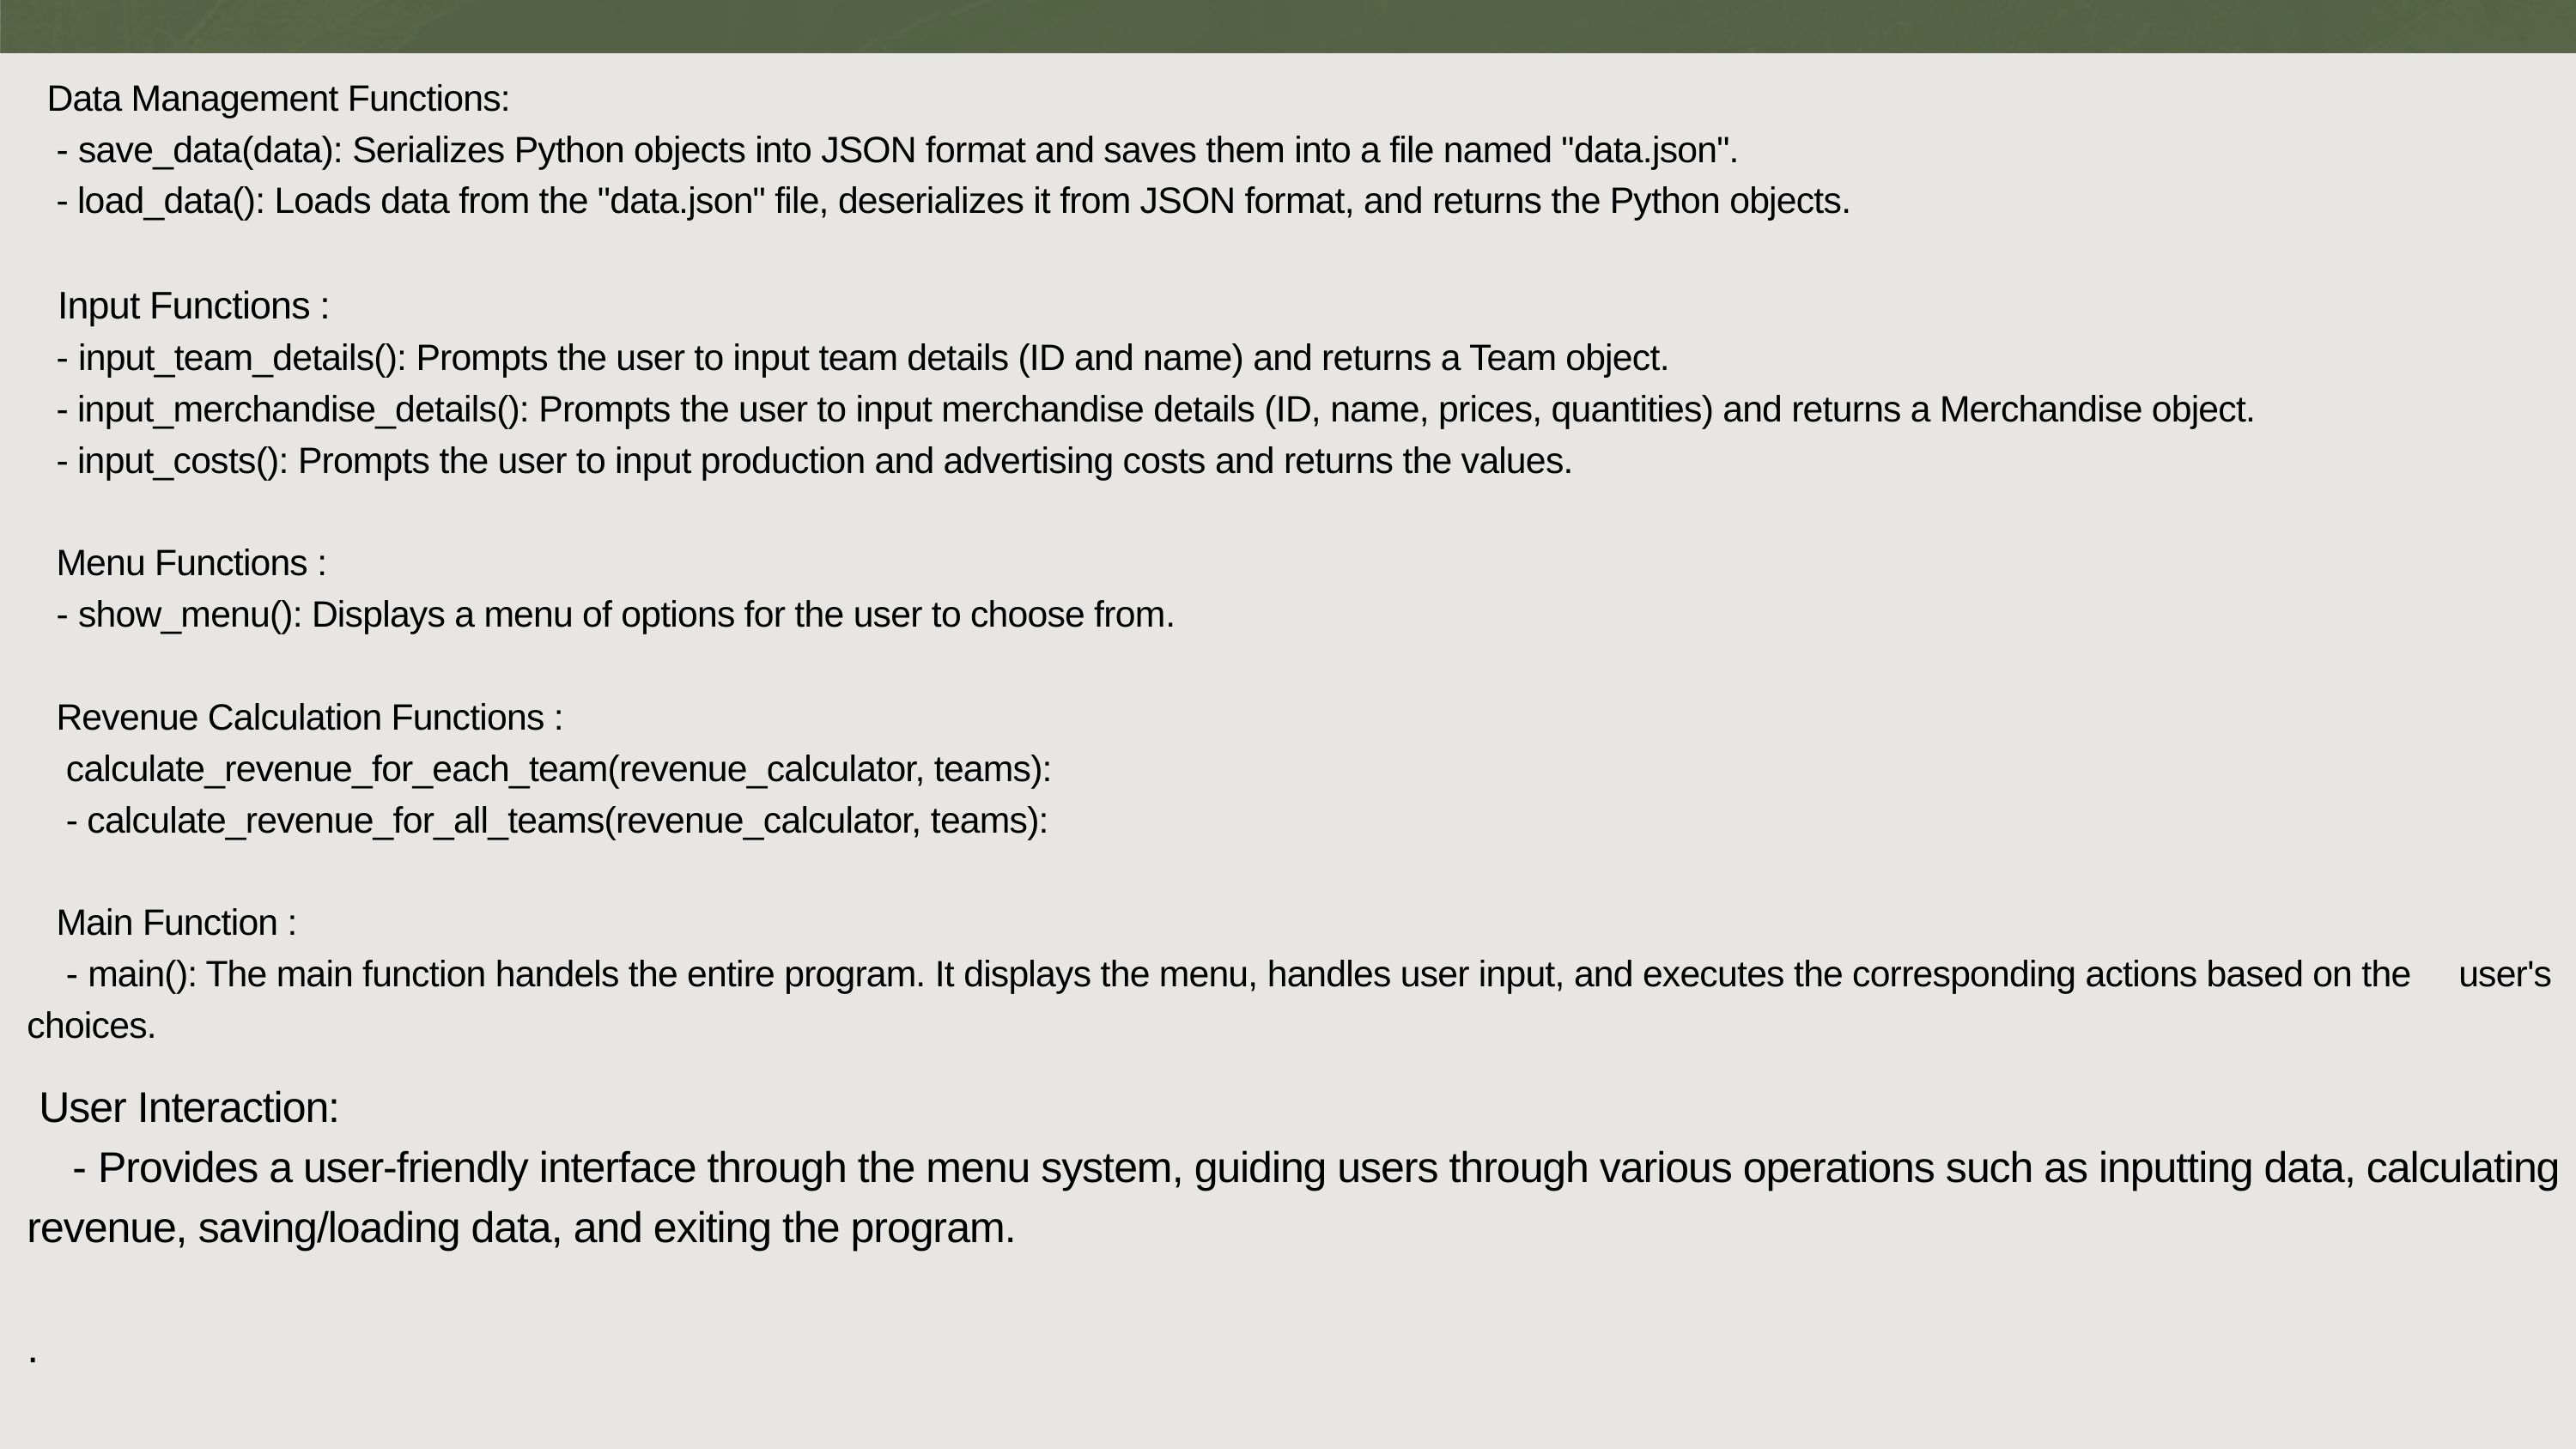

Data Management Functions:
   - save_data(data): Serializes Python objects into JSON format and saves them into a file named "data.json".
   - load_data(): Loads data from the "data.json" file, deserializes it from JSON format, and returns the Python objects.

   Input Functions :
   - input_team_details(): Prompts the user to input team details (ID and name) and returns a Team object.
   - input_merchandise_details(): Prompts the user to input merchandise details (ID, name, prices, quantities) and returns a Merchandise object.
   - input_costs(): Prompts the user to input production and advertising costs and returns the values.

   Menu Functions :
   - show_menu(): Displays a menu of options for the user to choose from.

   Revenue Calculation Functions :
    calculate_revenue_for_each_team(revenue_calculator, teams):
    - calculate_revenue_for_all_teams(revenue_calculator, teams):

   Main Function :
    - main(): The main function handels the entire program. It displays the menu, handles user input, and executes the corresponding actions based on the     user's choices.

 User Interaction:
    - Provides a user-friendly interface through the menu system, guiding users through various operations such as inputting data, calculating revenue, saving/loading data, and exiting the program.

.